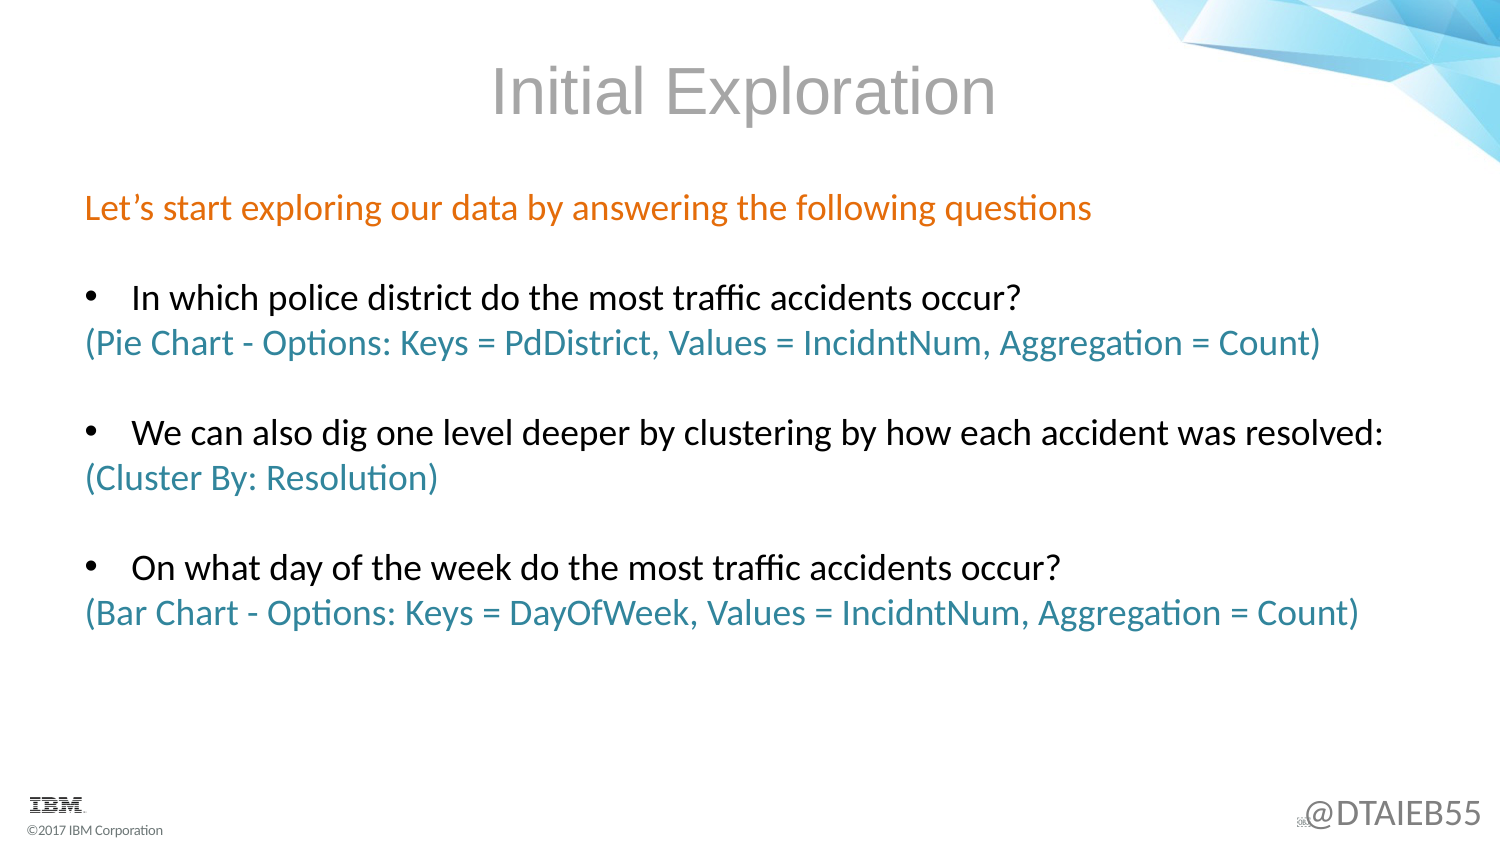

# Initial Exploration
Let’s start exploring our data by answering the following questions

In which police district do the most traffic accidents occur?
(Pie Chart - Options: Keys = PdDistrict, Values = IncidntNum, Aggregation = Count)

We can also dig one level deeper by clustering by how each accident was resolved:
(Cluster By: Resolution)

On what day of the week do the most traffic accidents occur?
(Bar Chart - Options: Keys = DayOfWeek, Values = IncidntNum, Aggregation = Count)